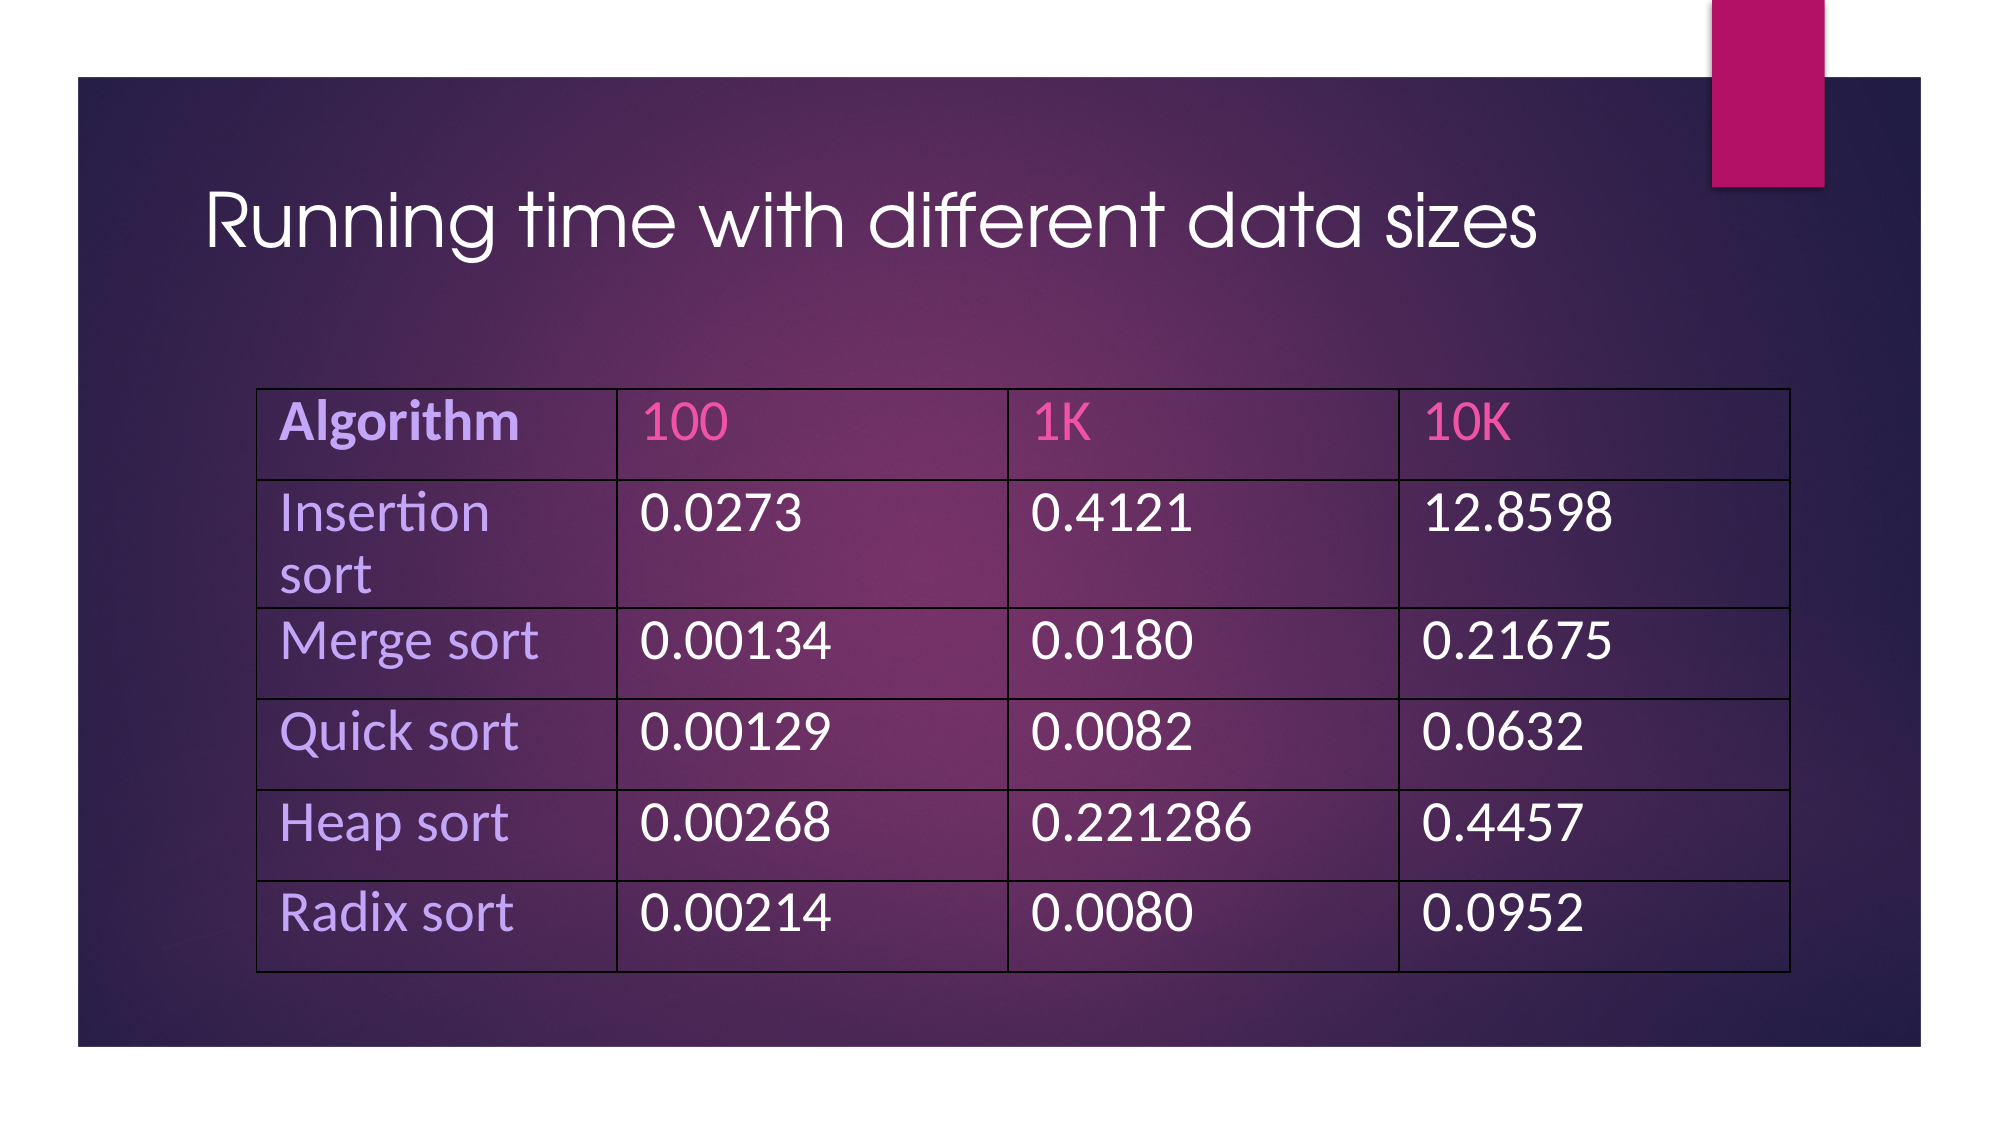

# Running time with different data sizes
| Algorithm | 100 | 1K | 10K |
| --- | --- | --- | --- |
| Insertion sort | 0.0273 | 0.4121 | 12.8598 |
| Merge sort | 0.00134 | 0.0180 | 0.21675 |
| Quick sort | 0.00129 | 0.0082 | 0.0632 |
| Heap sort | 0.00268 | 0.221286 | 0.4457 |
| Radix sort | 0.00214 | 0.0080 | 0.0952 |